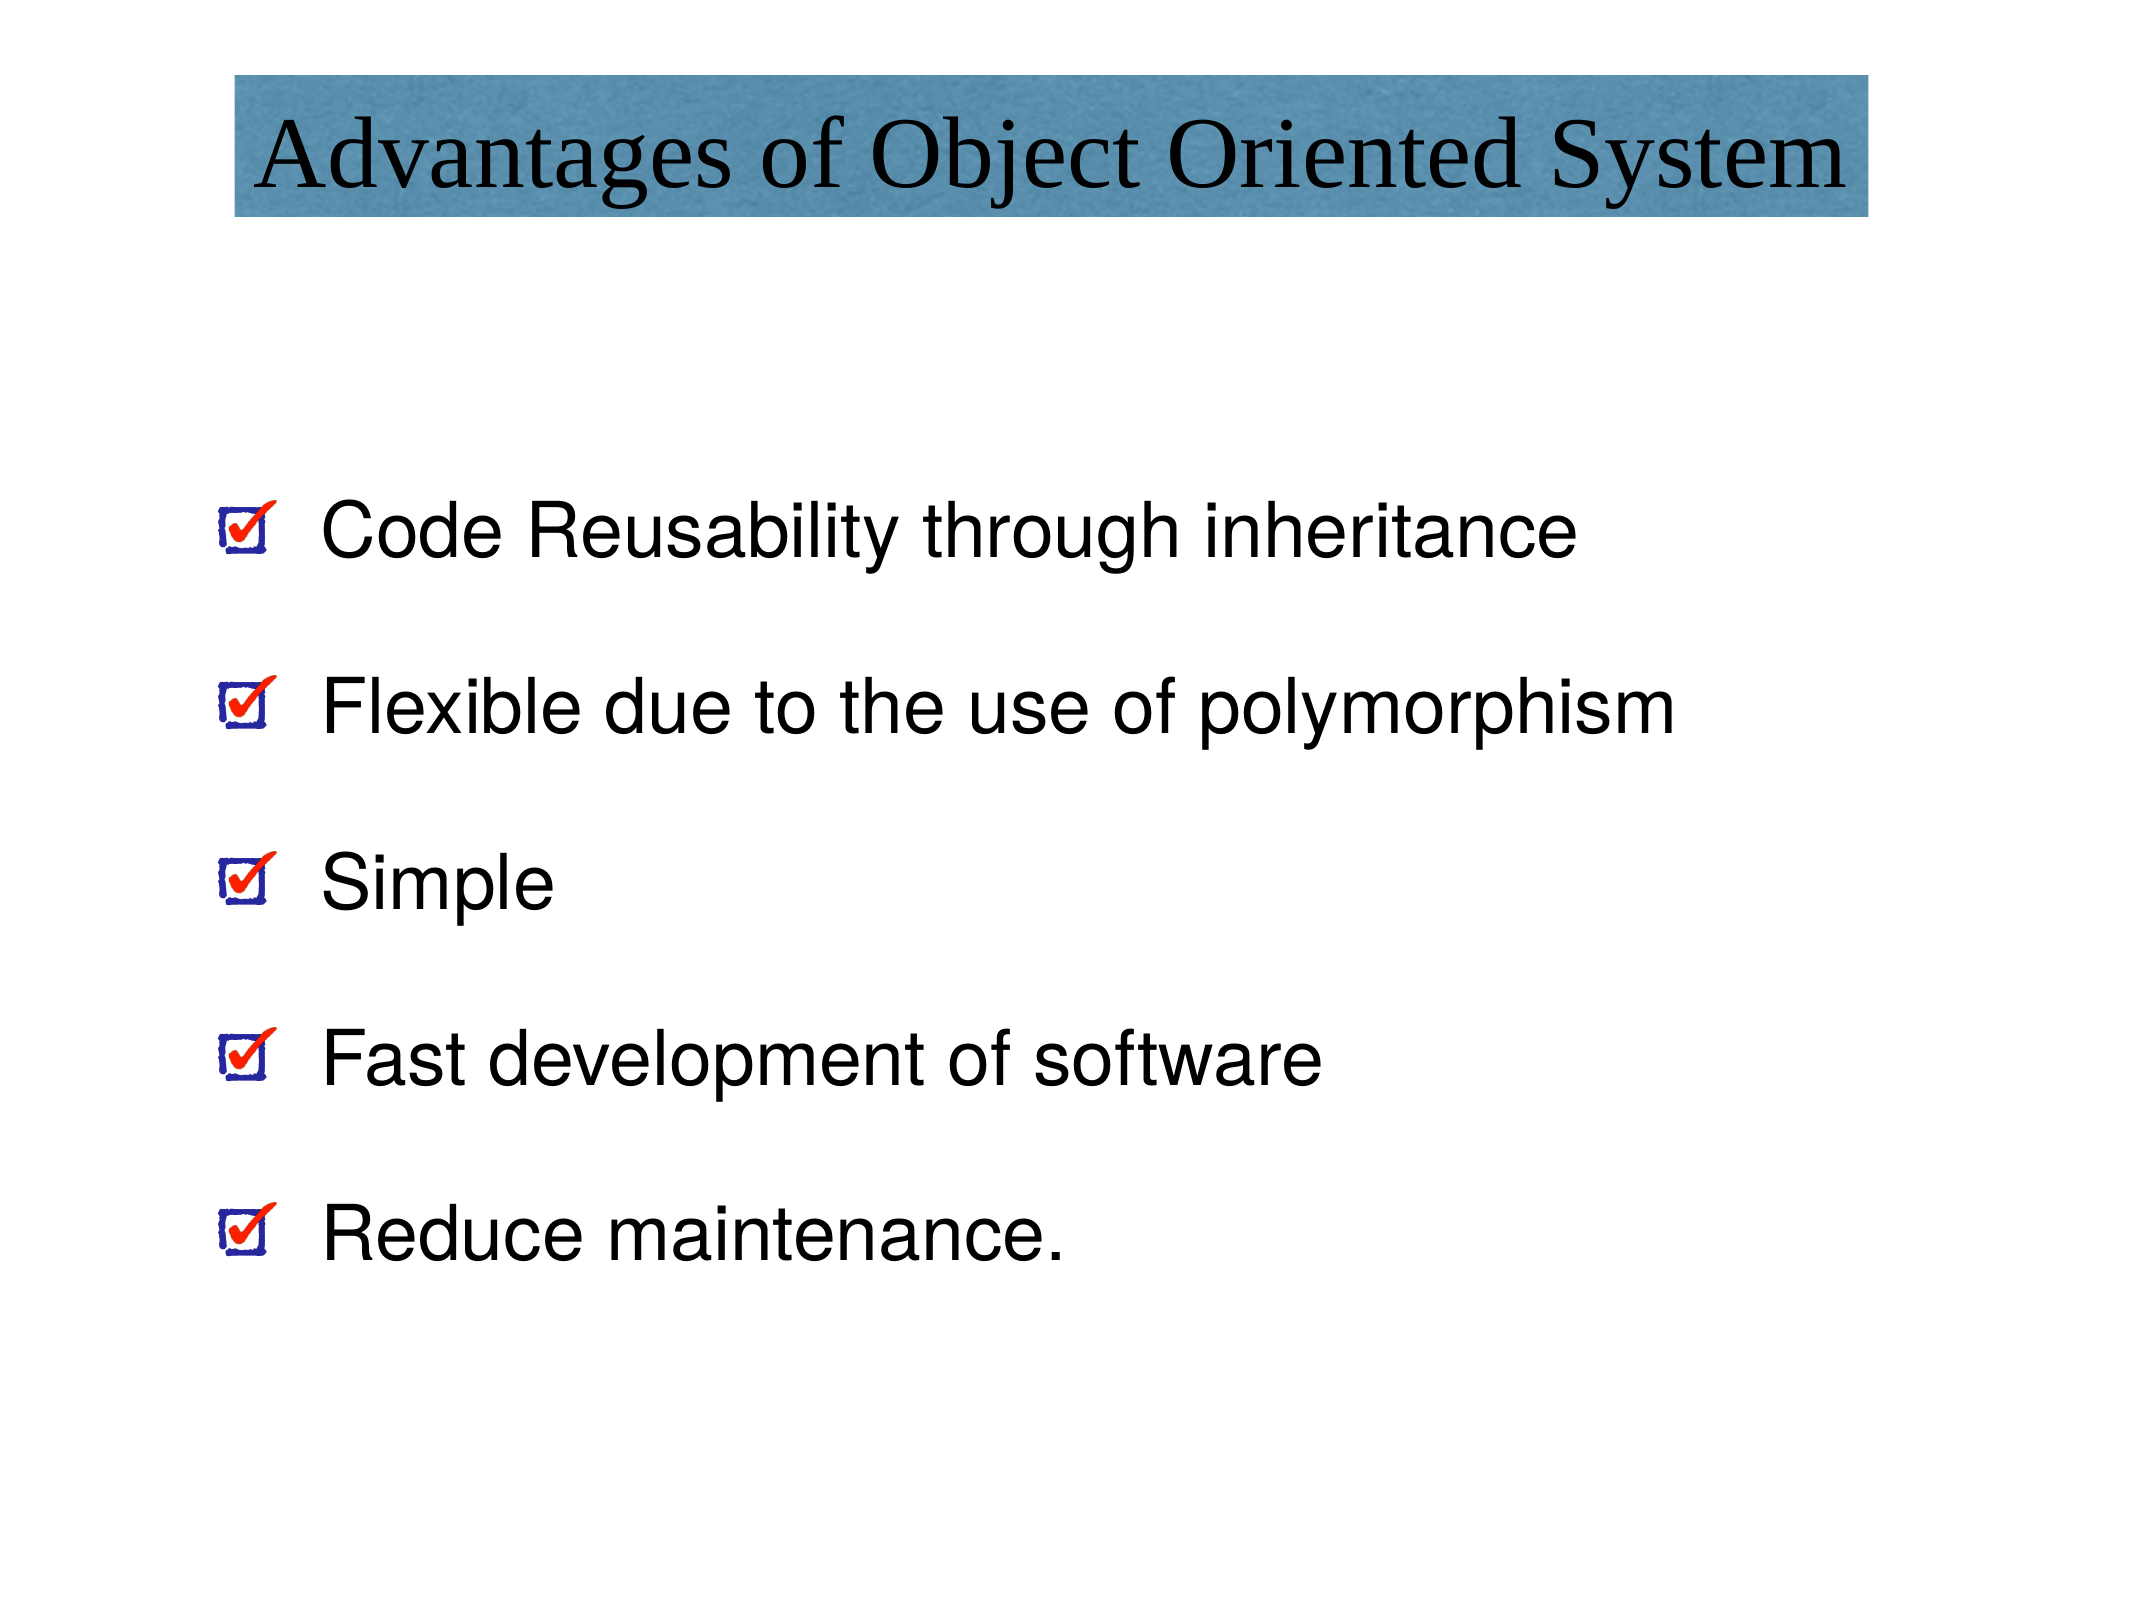

# Advantages of Object Oriented System
Code Reusability through inheritance
Flexible due to the use of polymorphism
Simple
Fast development of software
Reduce maintenance.